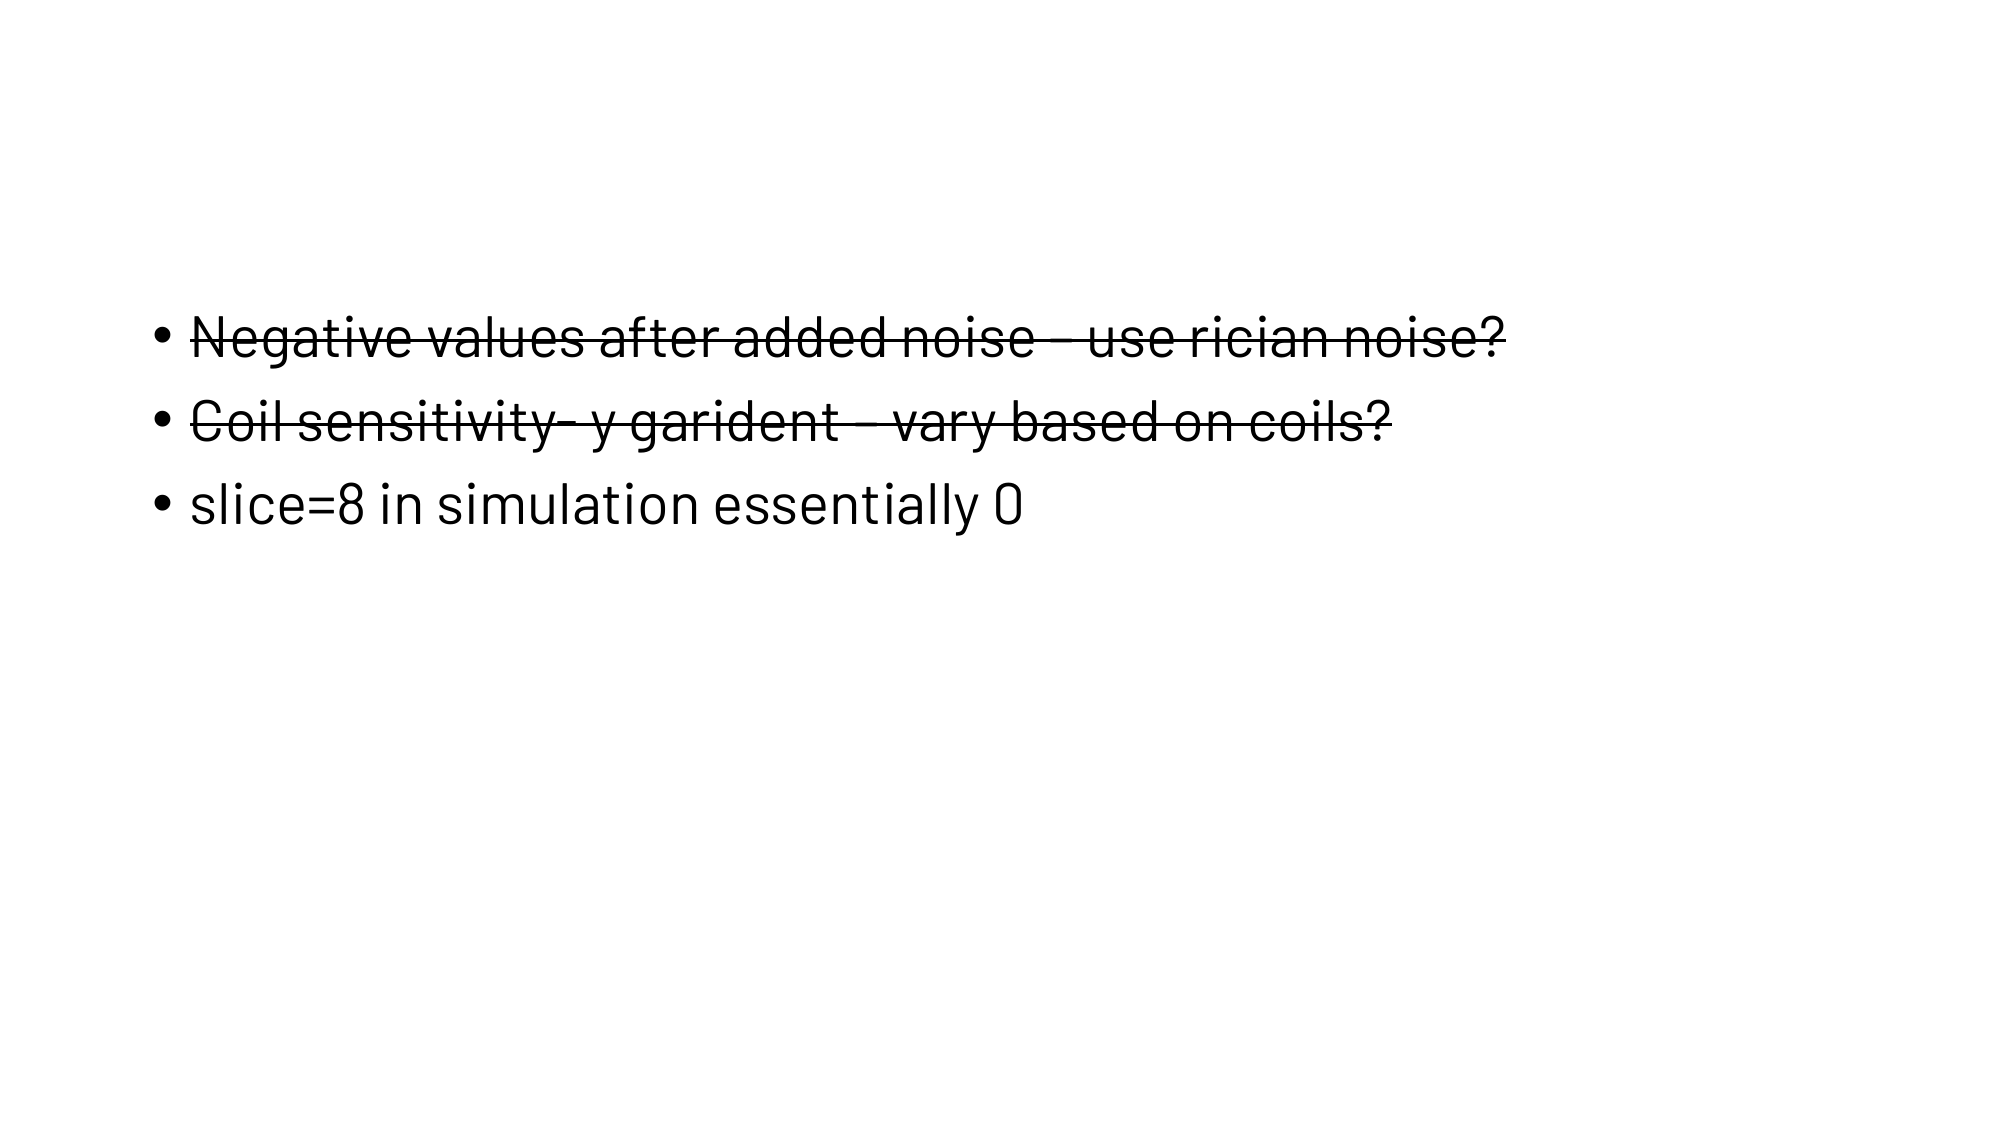

#
Negative values after added noise – use rician noise?
Coil sensitivity- y garident – vary based on coils?
slice=8 in simulation essentially 0